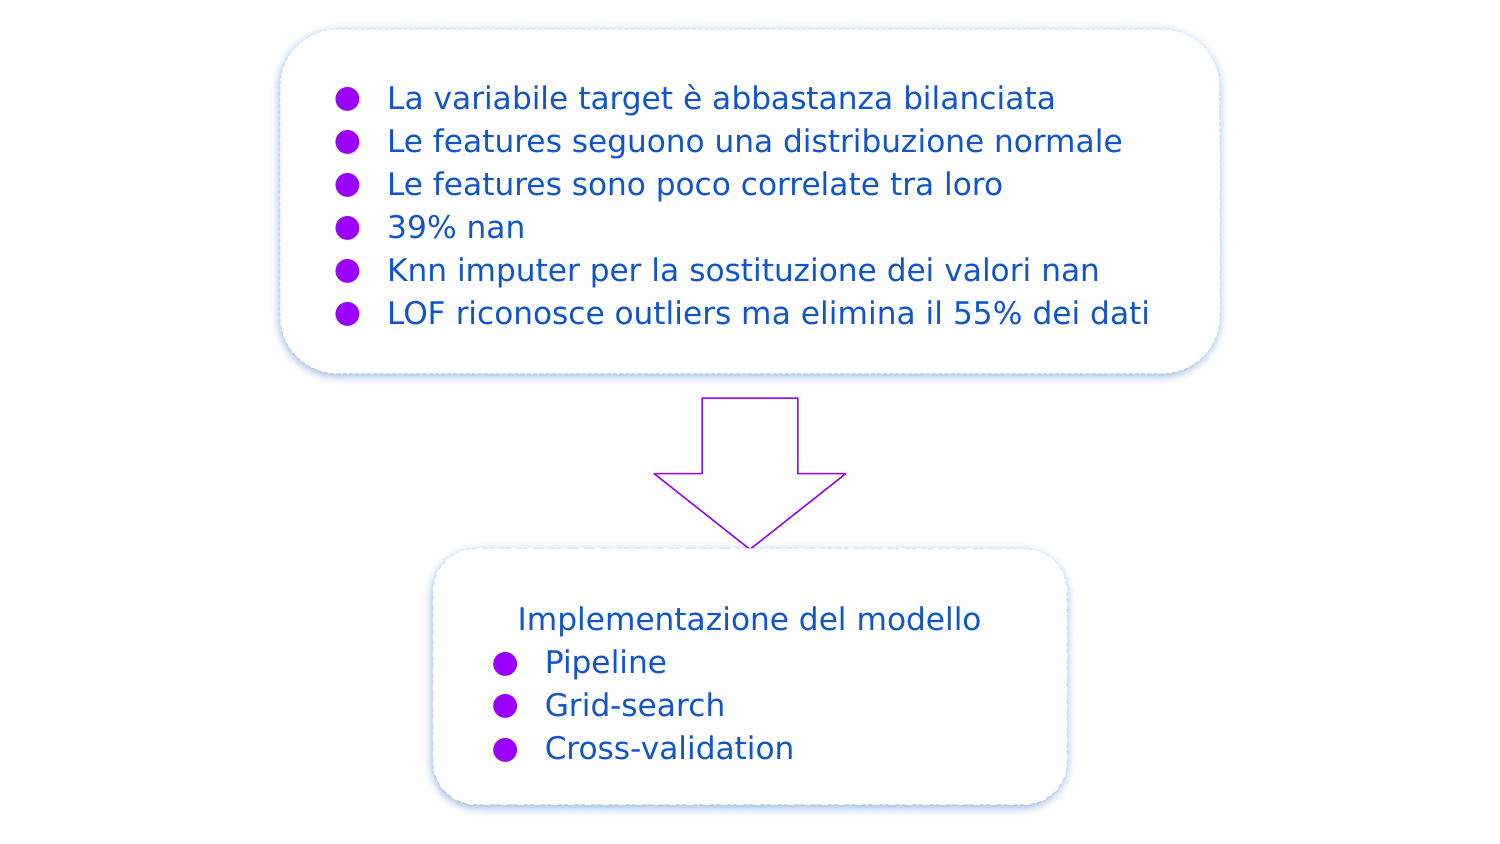

La variabile target è abbastanza bilanciata
Le features seguono una distribuzione normale
Le features sono poco correlate tra loro
39% nan
Knn imputer per la sostituzione dei valori nan
LOF riconosce outliers ma elimina il 55% dei dati

Implementazione del modello
Pipeline
Grid-search
Cross-validation